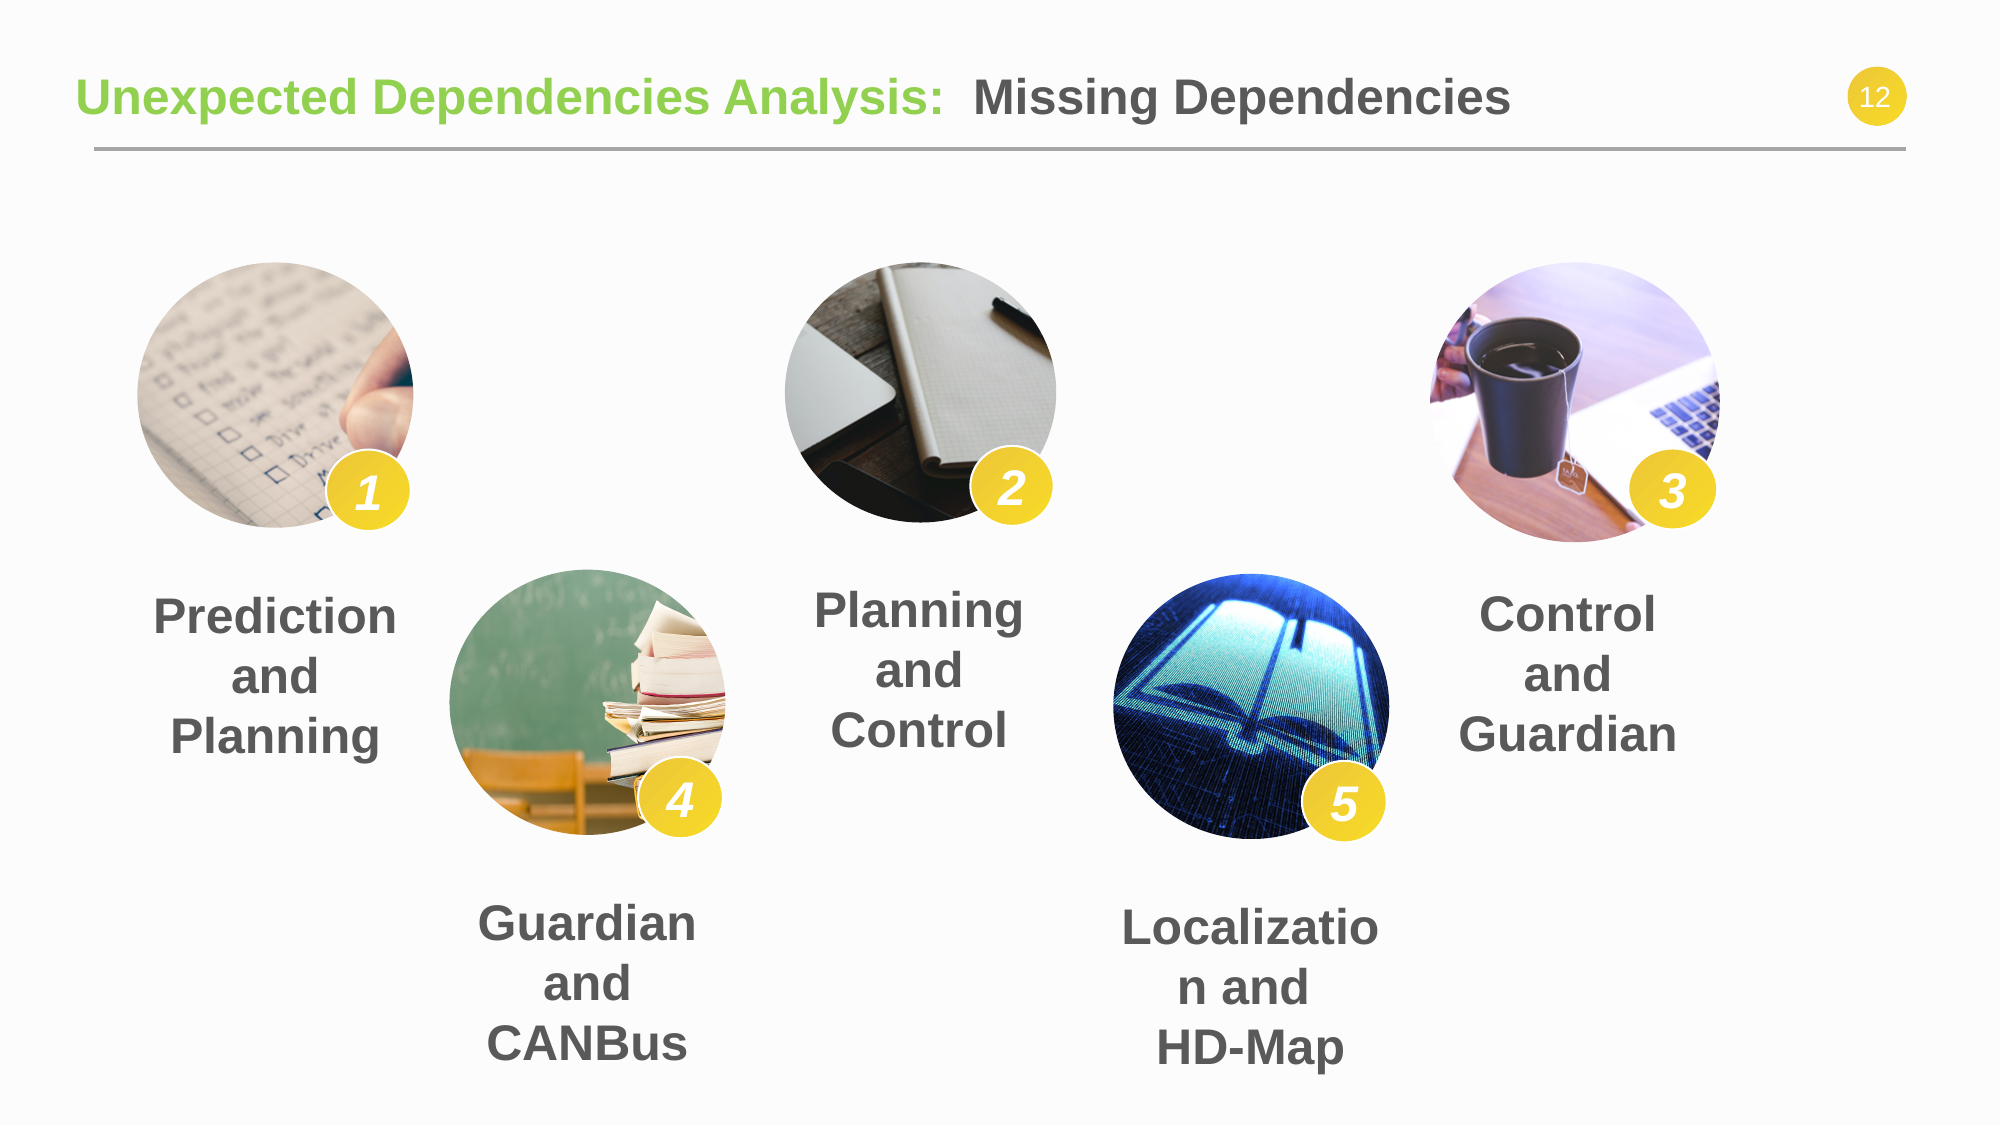

Unexpected Dependencies Analysis:  Missing Dependencies

1
Prediction and Planning

2
Planning and Control

3
Control and Guardian

4
Guardian and CANBus

5
Localization and
HD-Map